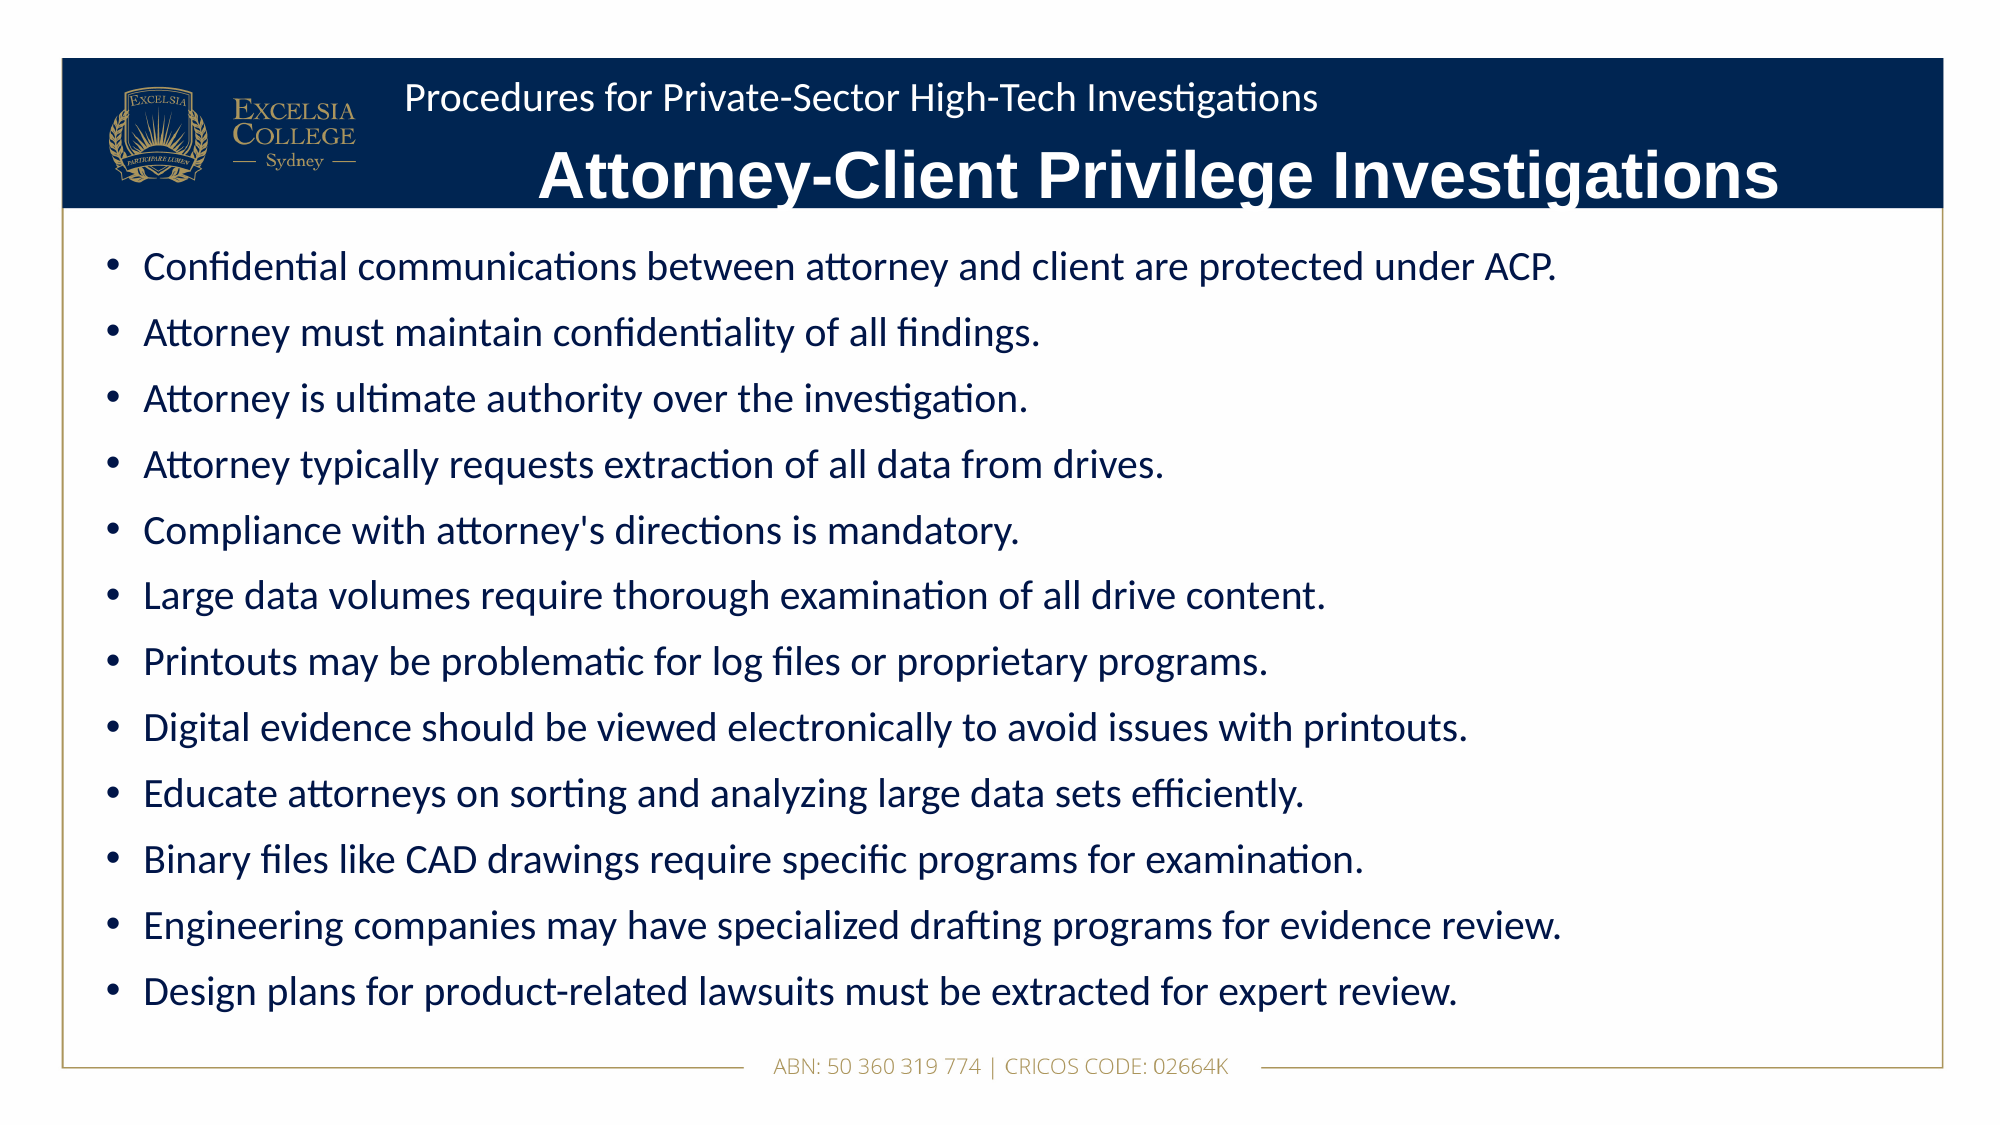

# Procedures for Private-Sector High-Tech Investigations
Attorney-Client Privilege Investigations
Confidential communications between attorney and client are protected under ACP.
Attorney must maintain confidentiality of all findings.
Attorney is ultimate authority over the investigation.
Attorney typically requests extraction of all data from drives.
Compliance with attorney's directions is mandatory.
Large data volumes require thorough examination of all drive content.
Printouts may be problematic for log files or proprietary programs.
Digital evidence should be viewed electronically to avoid issues with printouts.
Educate attorneys on sorting and analyzing large data sets efficiently.
Binary files like CAD drawings require specific programs for examination.
Engineering companies may have specialized drafting programs for evidence review.
Design plans for product-related lawsuits must be extracted for expert review.